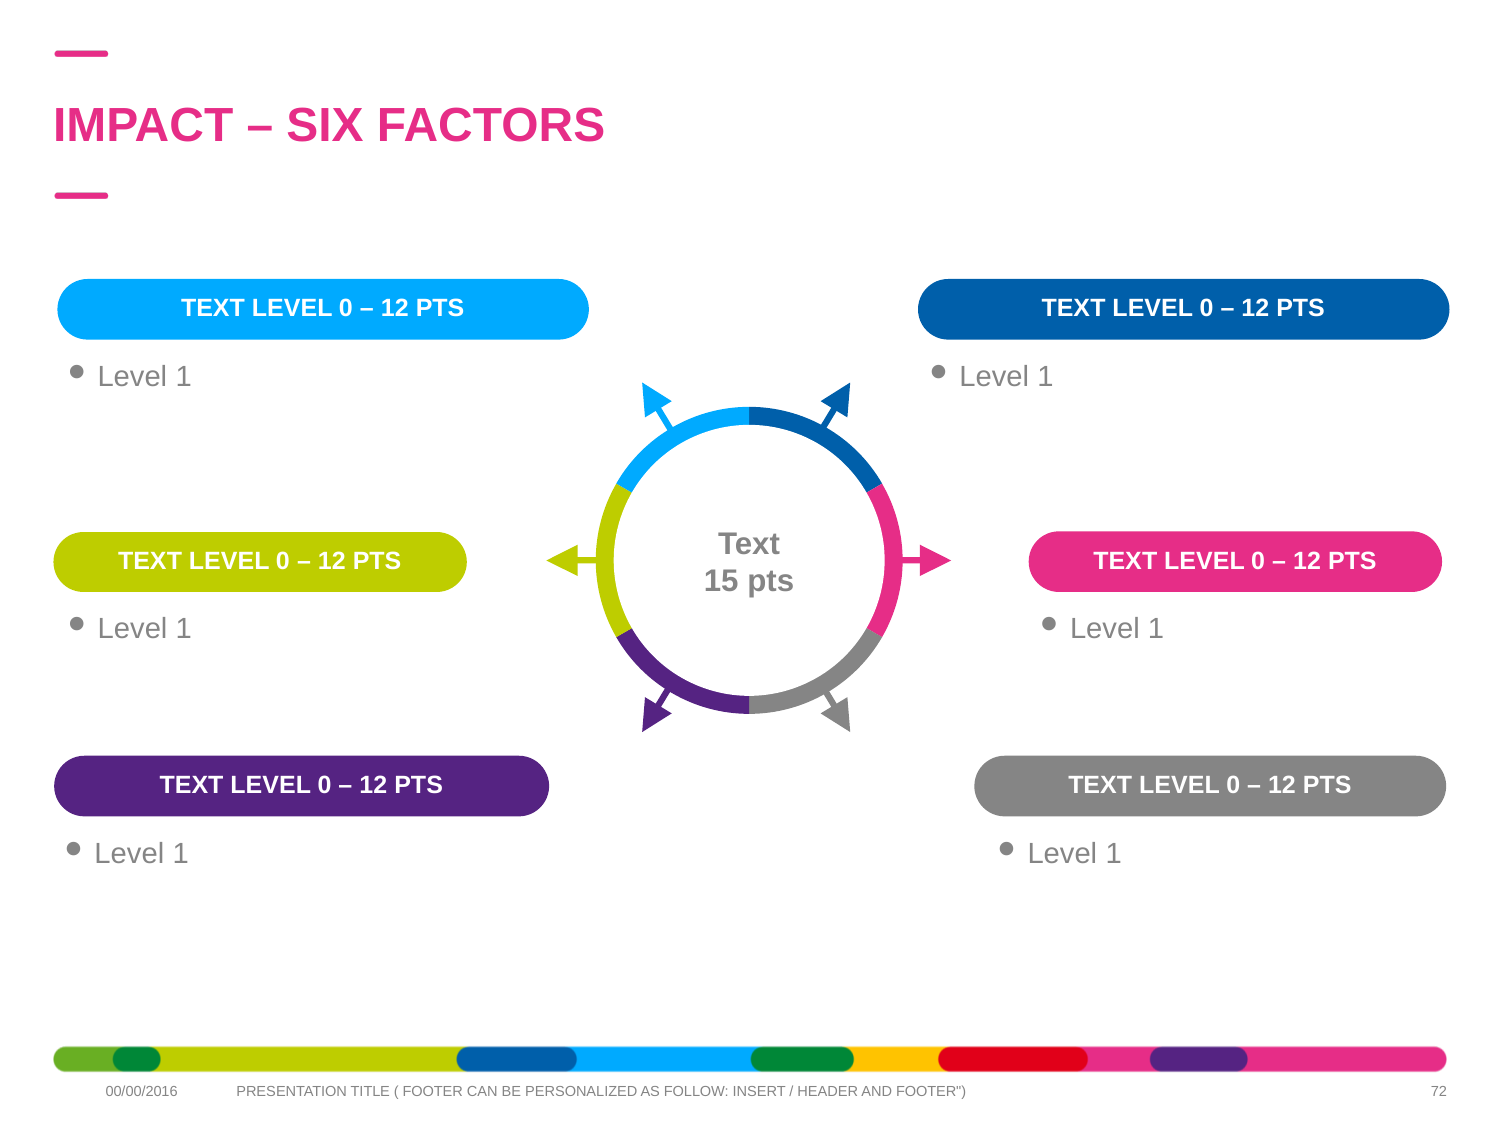

# IMPACT – SIX FACTORS
Text level 0 – 12 pts
Text level 0 – 12 pts
Level 1
Level 1

Text
15 pts
Text level 0 – 12 pts
Text level 0 – 12 pts
Level 1
Level 1
Text level 0 – 12 pts
Text level 0 – 12 pts
Level 1
Level 1
72
00/00/2016
PRESENTATION TITLE ( FOOTER CAN BE PERSONALIZED AS FOLLOW: INSERT / HEADER AND FOOTER")